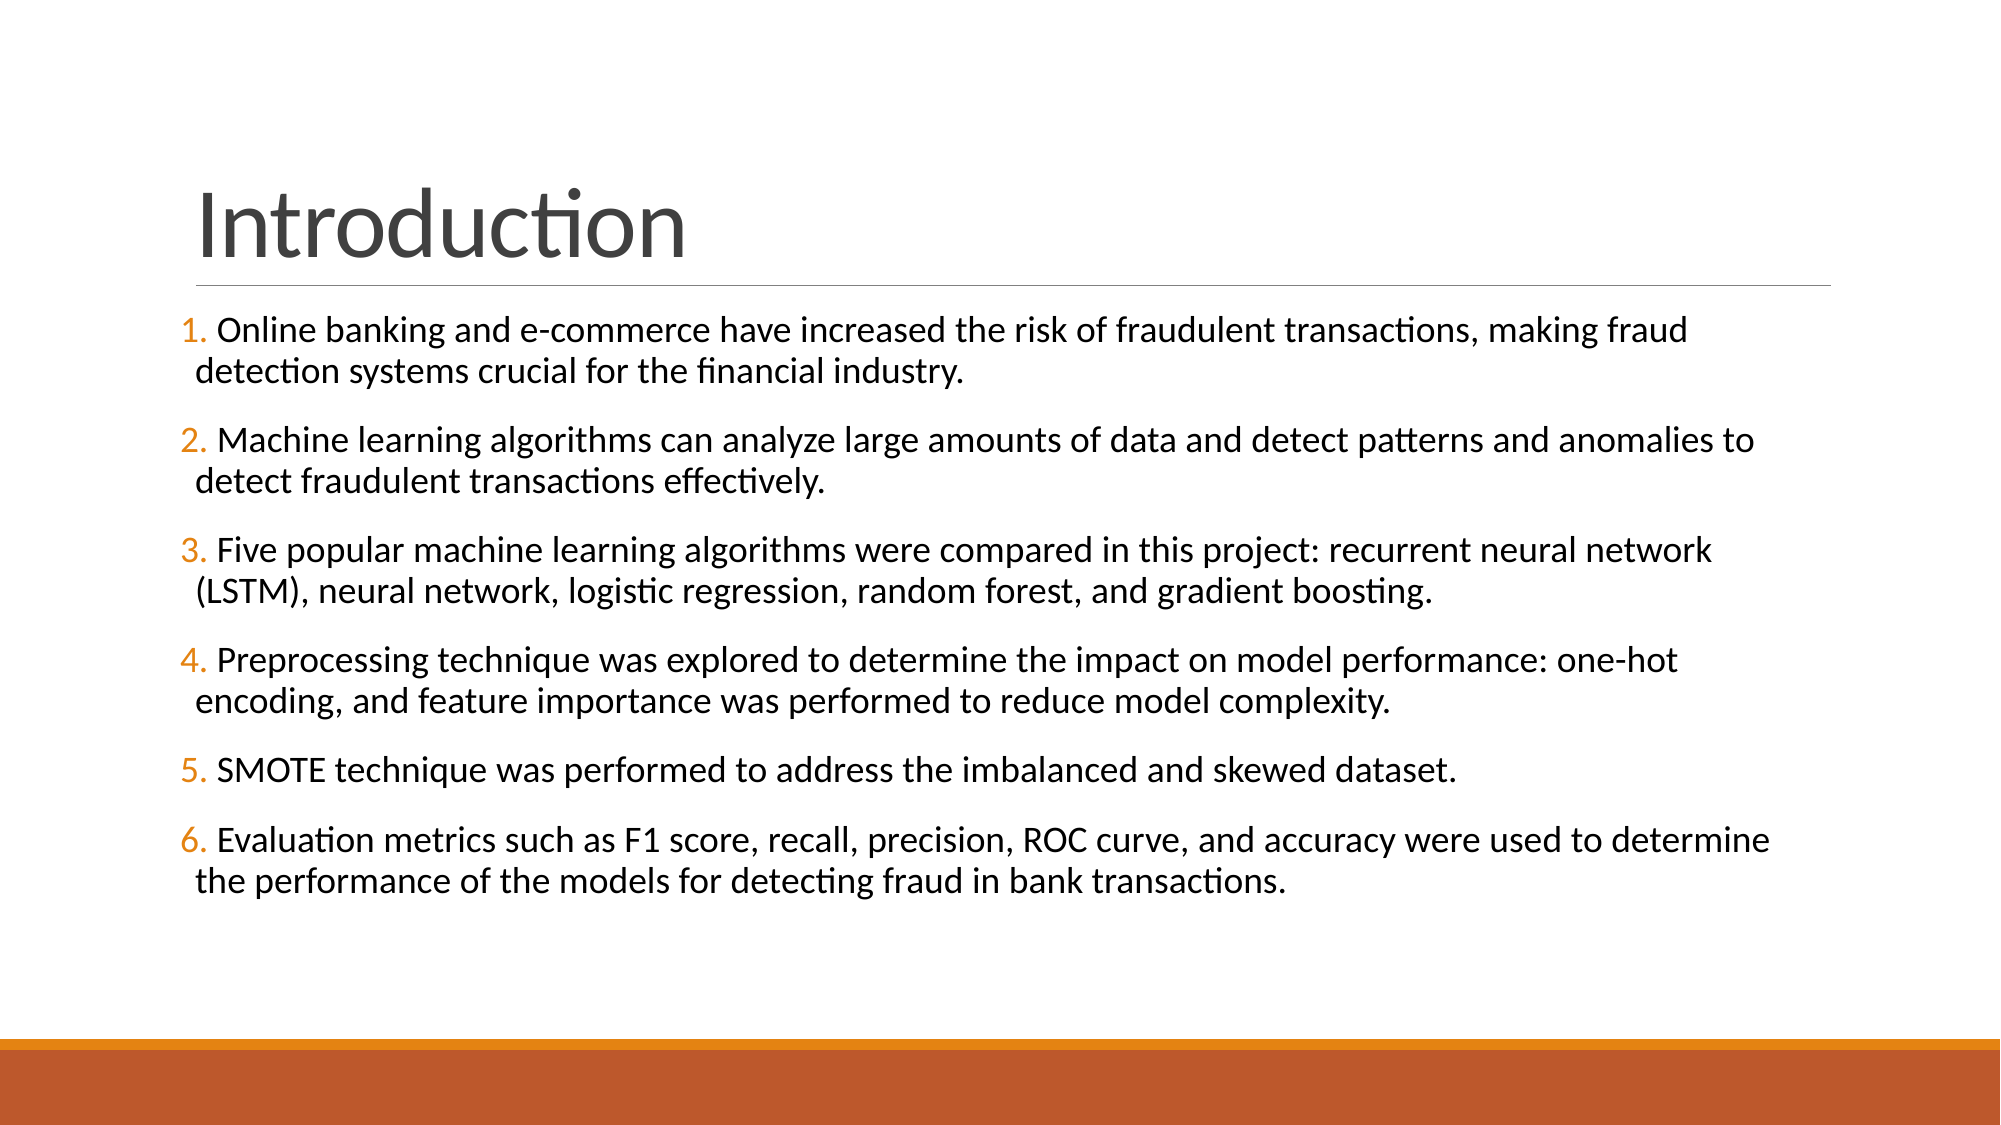

# Introduction
 Online banking and e-commerce have increased the risk of fraudulent transactions, making fraud detection systems crucial for the financial industry.
 Machine learning algorithms can analyze large amounts of data and detect patterns and anomalies to detect fraudulent transactions effectively.
 Five popular machine learning algorithms were compared in this project: recurrent neural network (LSTM), neural network, logistic regression, random forest, and gradient boosting.
 Preprocessing technique was explored to determine the impact on model performance: one-hot encoding, and feature importance was performed to reduce model complexity.
 SMOTE technique was performed to address the imbalanced and skewed dataset.
 Evaluation metrics such as F1 score, recall, precision, ROC curve, and accuracy were used to determine the performance of the models for detecting fraud in bank transactions.